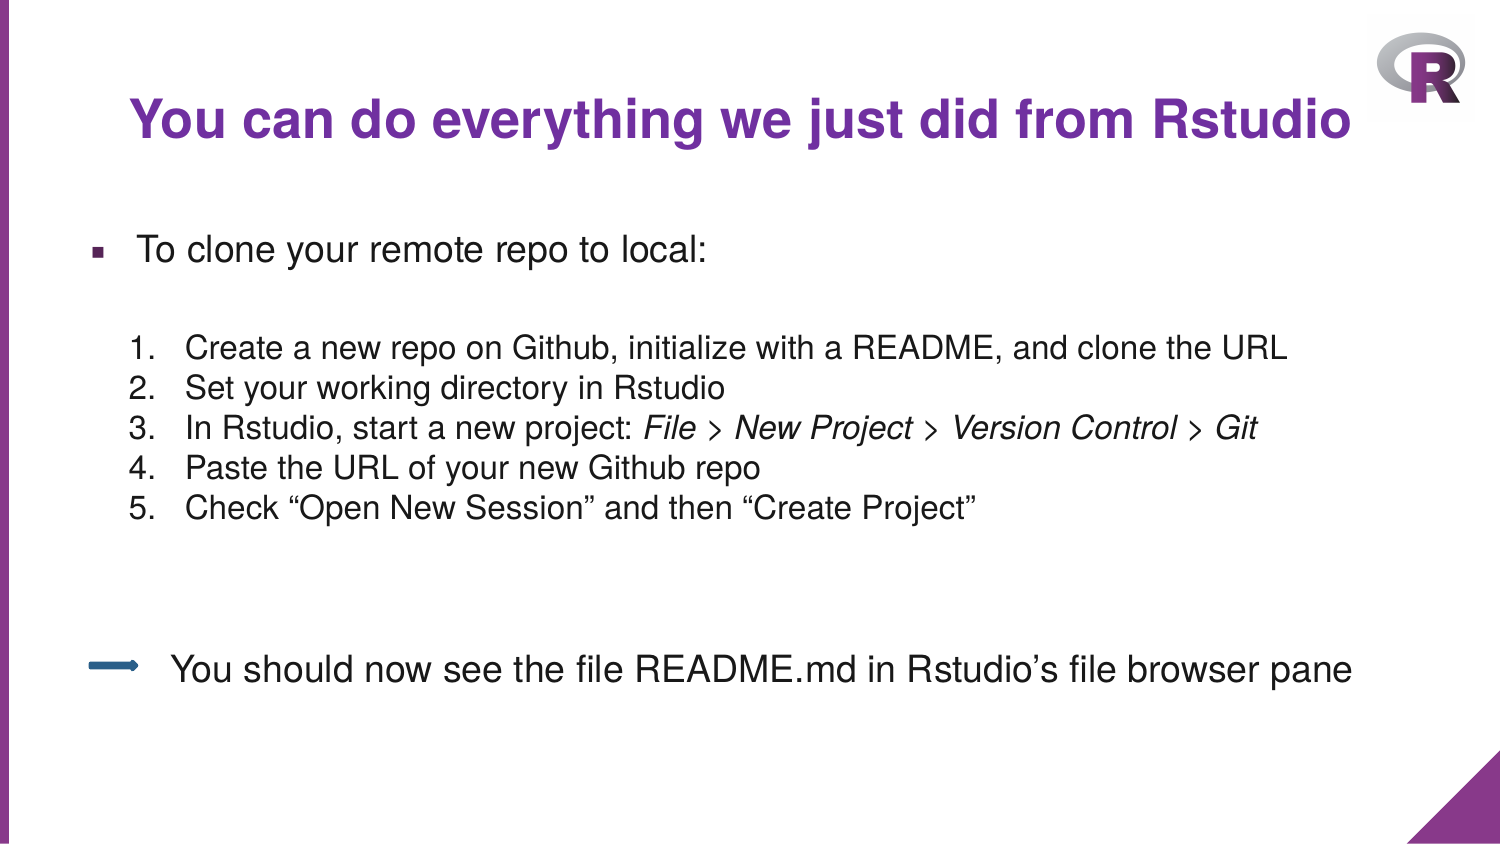

# You can do everything we just did from Rstudio
 To clone your remote repo to local:
Create a new repo on Github, initialize with a README, and clone the URL
Set your working directory in Rstudio
In Rstudio, start a new project: File > New Project > Version Control > Git
Paste the URL of your new Github repo
Check “Open New Session” and then “Create Project”
You should now see the file README.md in Rstudio’s file browser pane